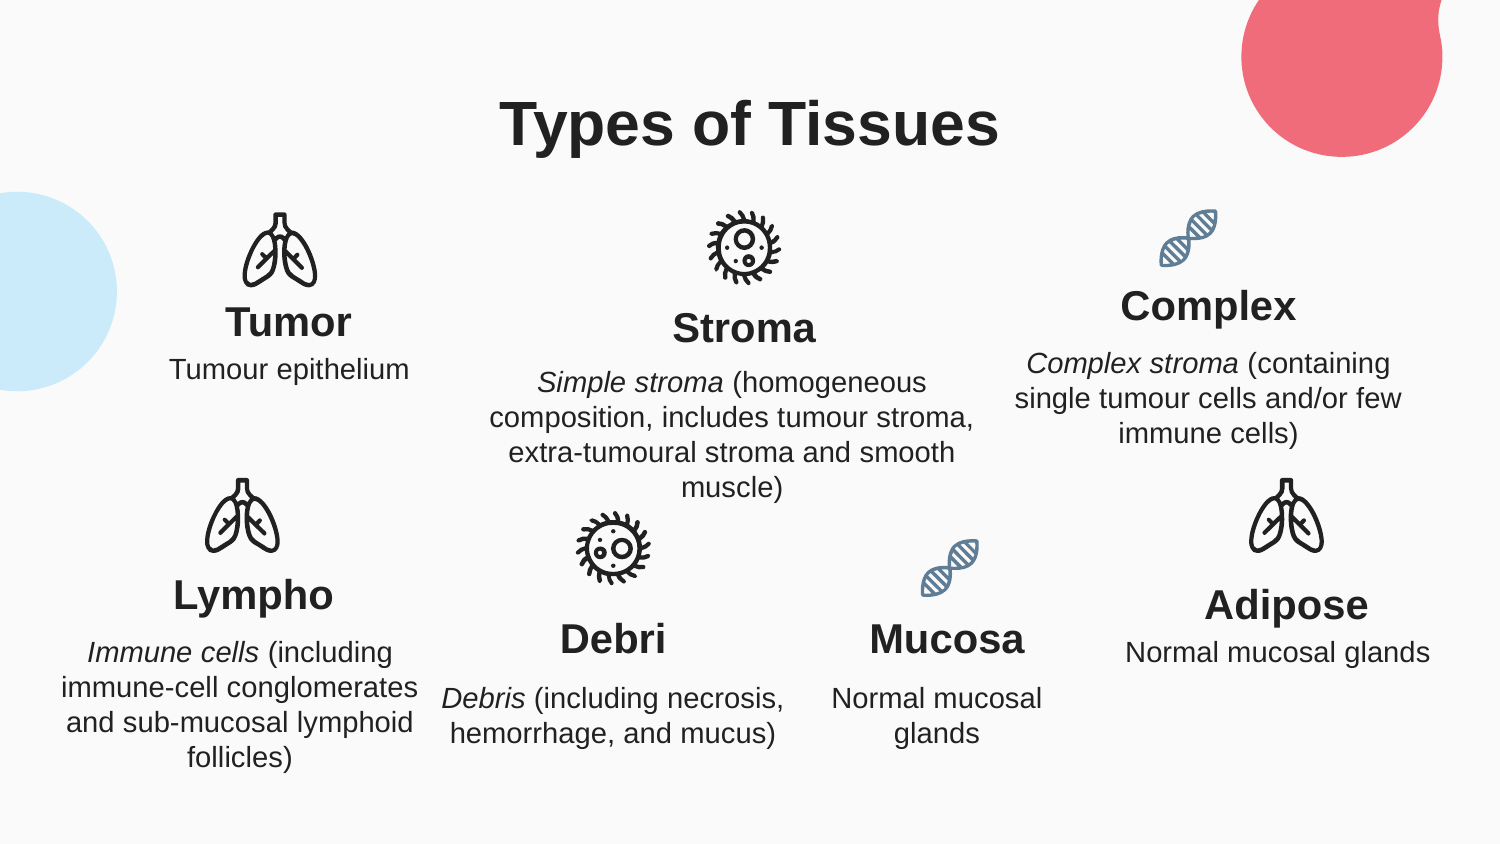

# Types of Tissues

Complex
Tumor
Stroma
Complex stroma (containing single tumour cells and/or few immune cells)
Tumour epithelium
Simple stroma (homogeneous composition, includes tumour stroma, extra-tumoural stroma and smooth muscle)

Lympho
Adipose
Debri
Mucosa
Normal mucosal glands

Immune cells (including immune-cell conglomerates and sub-mucosal lymphoid follicles)

Normal mucosal glands

Debris (including necrosis, hemorrhage, and mucus)